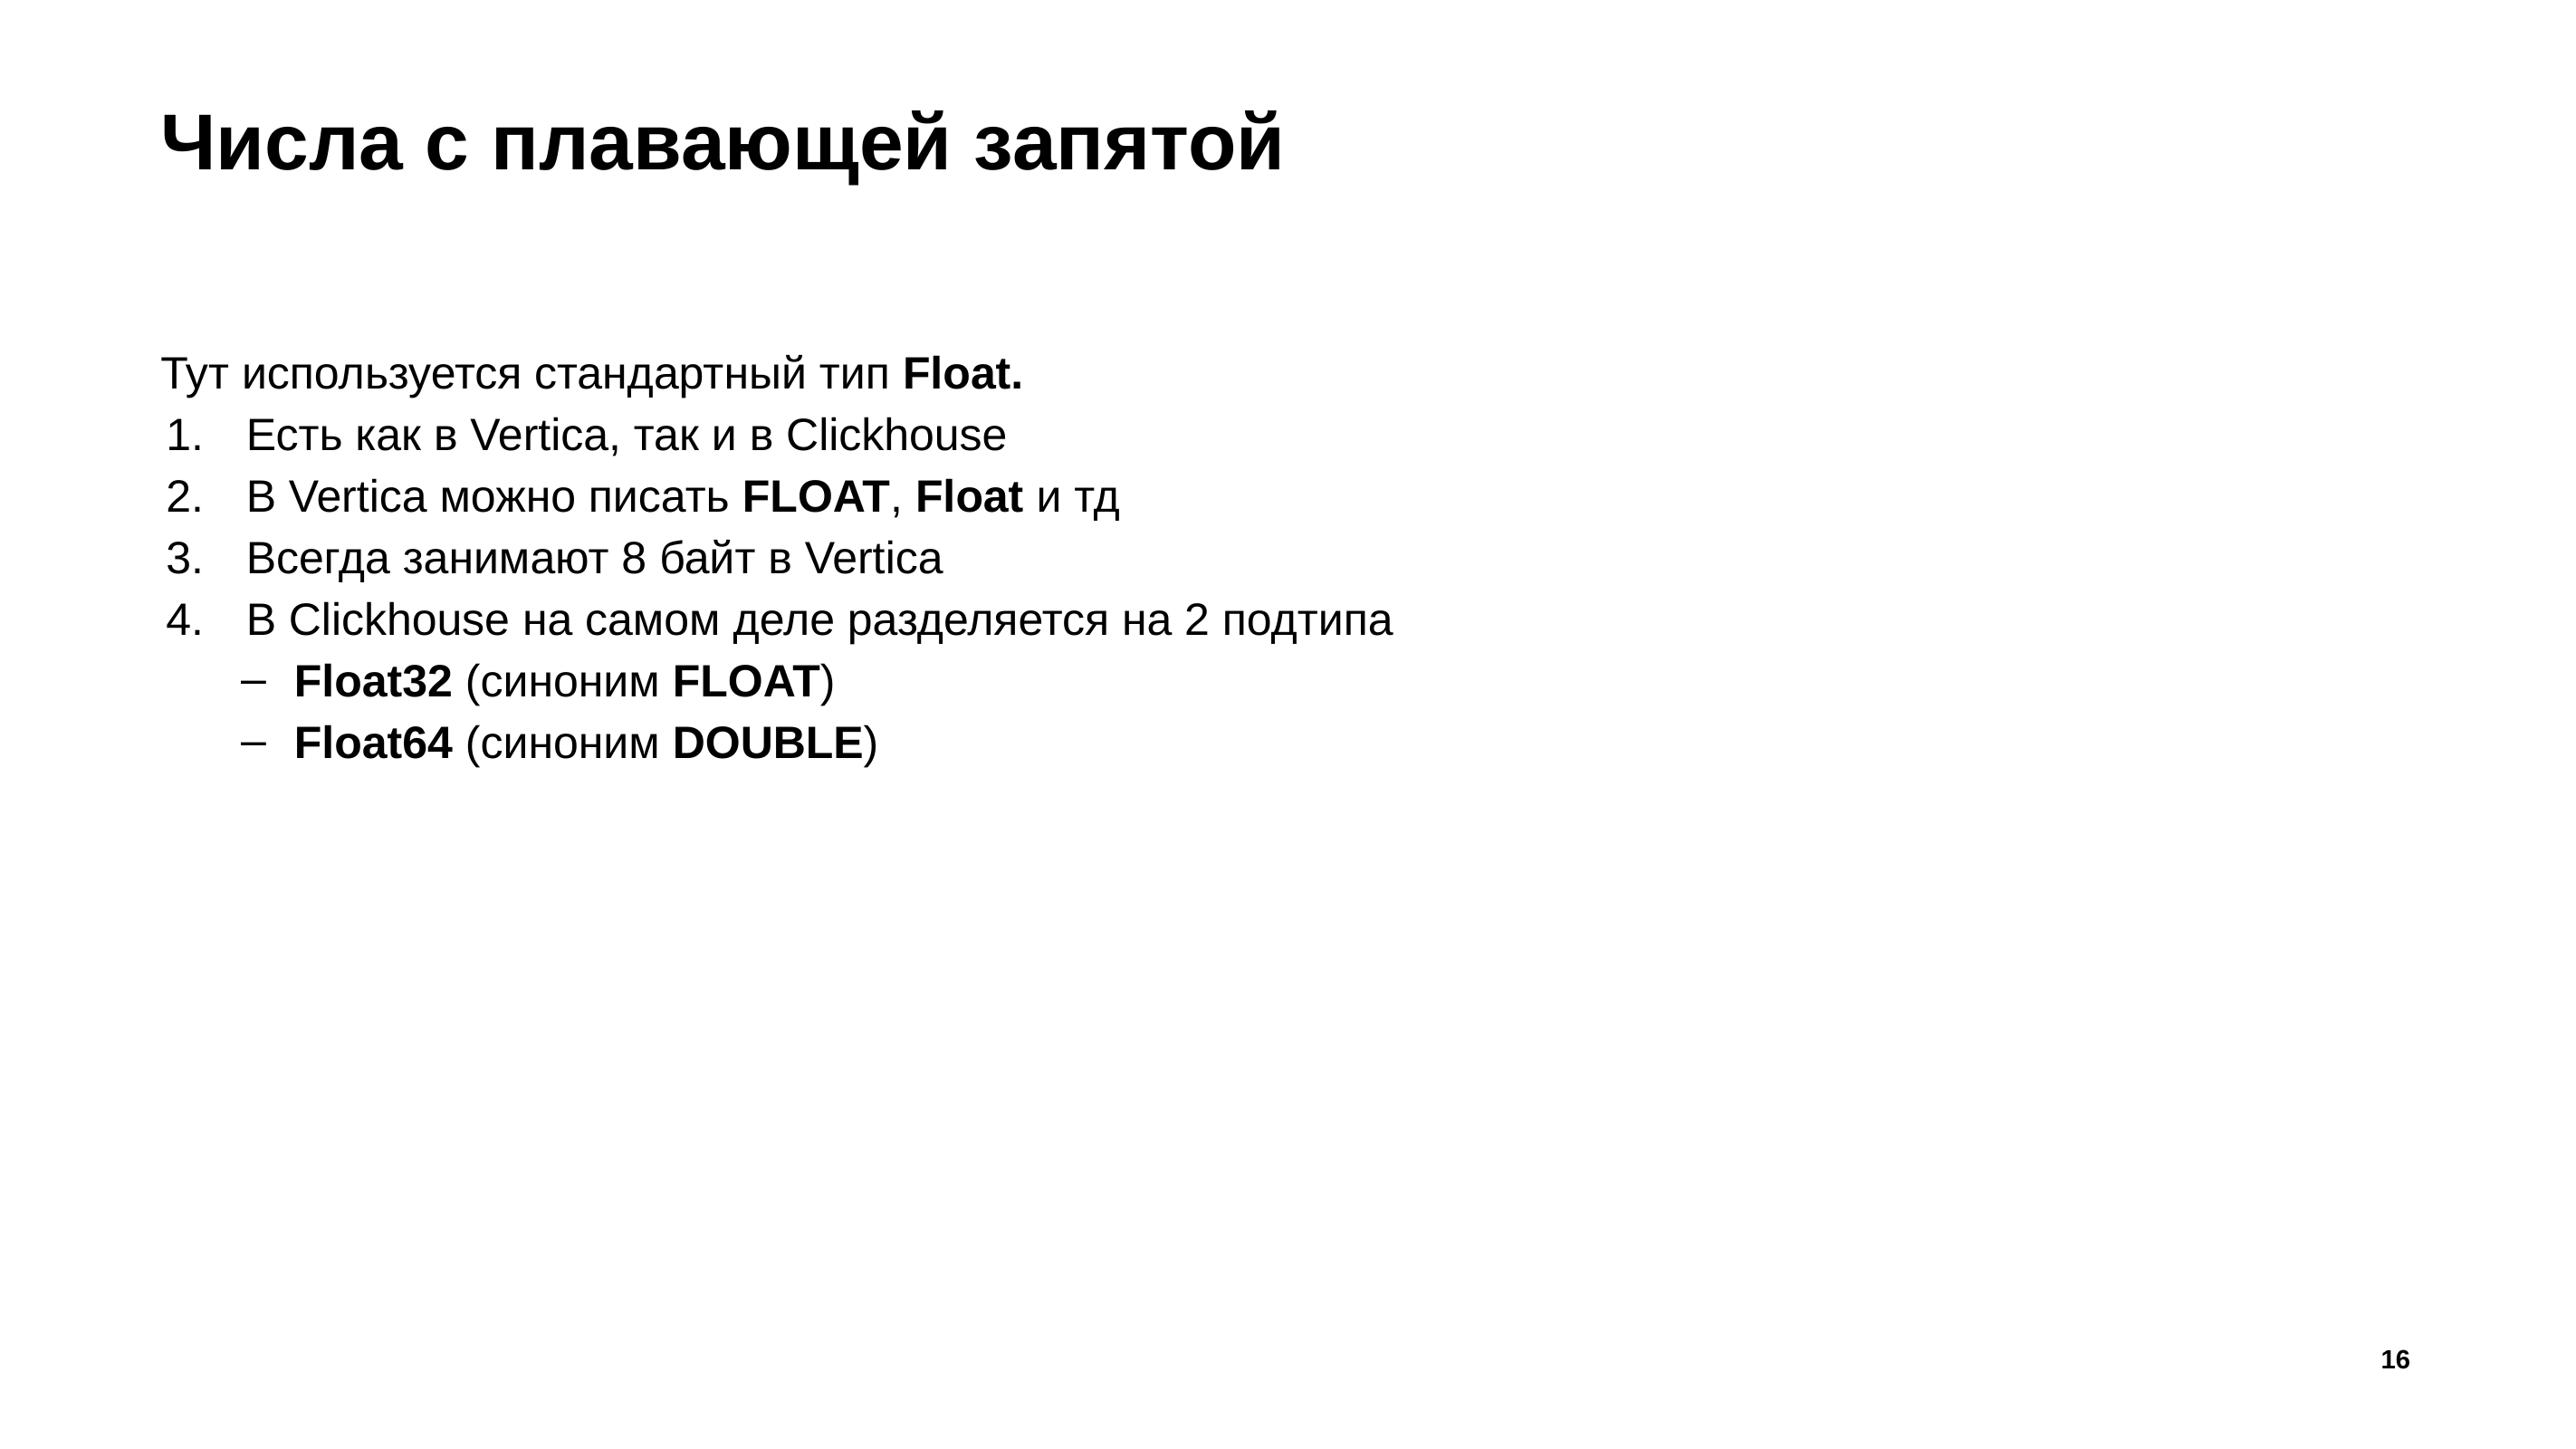

# Числа с плавающей запятой
Тут используется стандартный тип Float.
Есть как в Vertica, так и в Clickhouse
В Vertica можно писать FLOAT, Float и тд
Всегда занимают 8 байт в Vertica
В Clickhouse на самом деле разделяется на 2 подтипа
Float32 (синоним FLOAT)
Float64 (синоним DOUBLE)

16